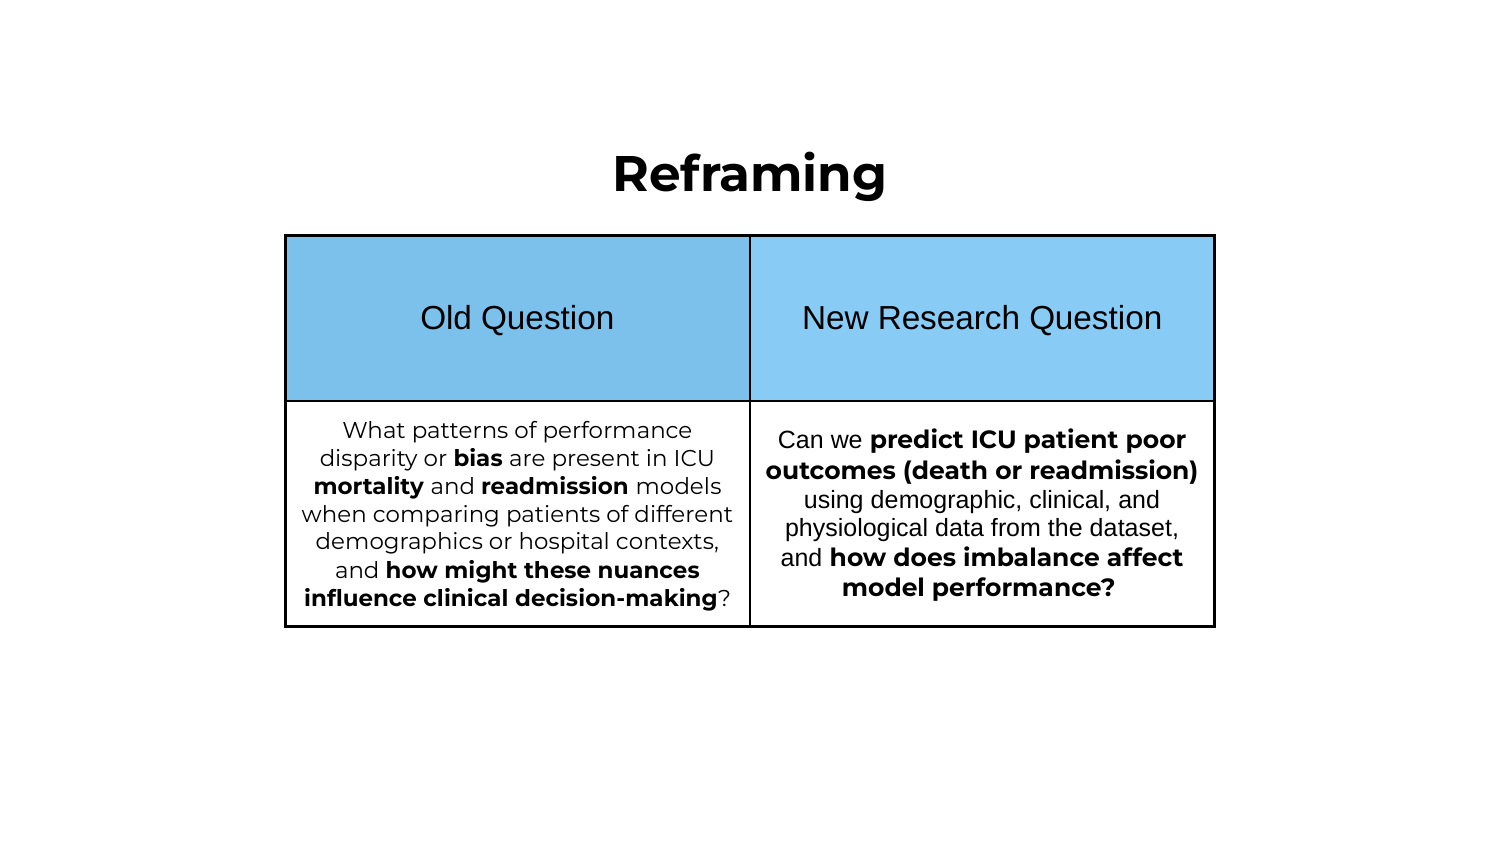

# Reframing
| Old Question | New Research Question |
| --- | --- |
| What patterns of performance disparity or bias are present in ICU mortality and readmission models when comparing patients of different demographics or hospital contexts, and how might these nuances influence clinical decision-making? | Can we predict ICU patient poor outcomes (death or readmission) using demographic, clinical, and physiological data from the dataset, and how does imbalance affect model performance? |